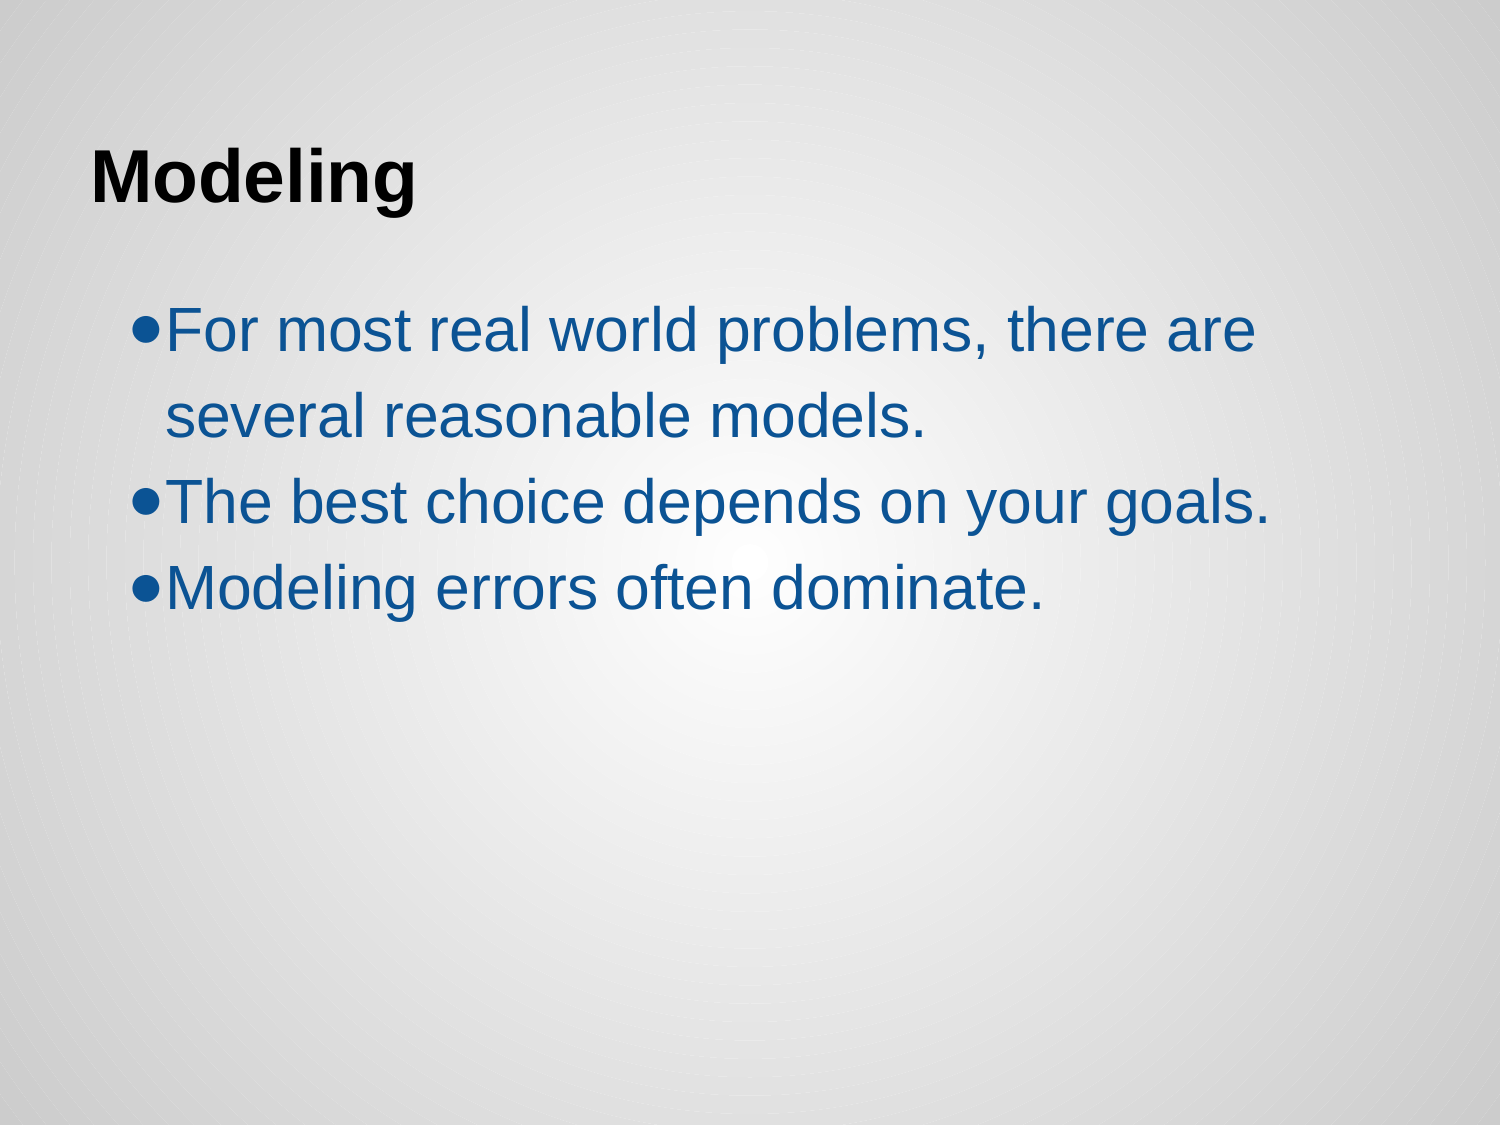

# Modeling
For most real world problems, there are several reasonable models.
The best choice depends on your goals.
Modeling errors often dominate.